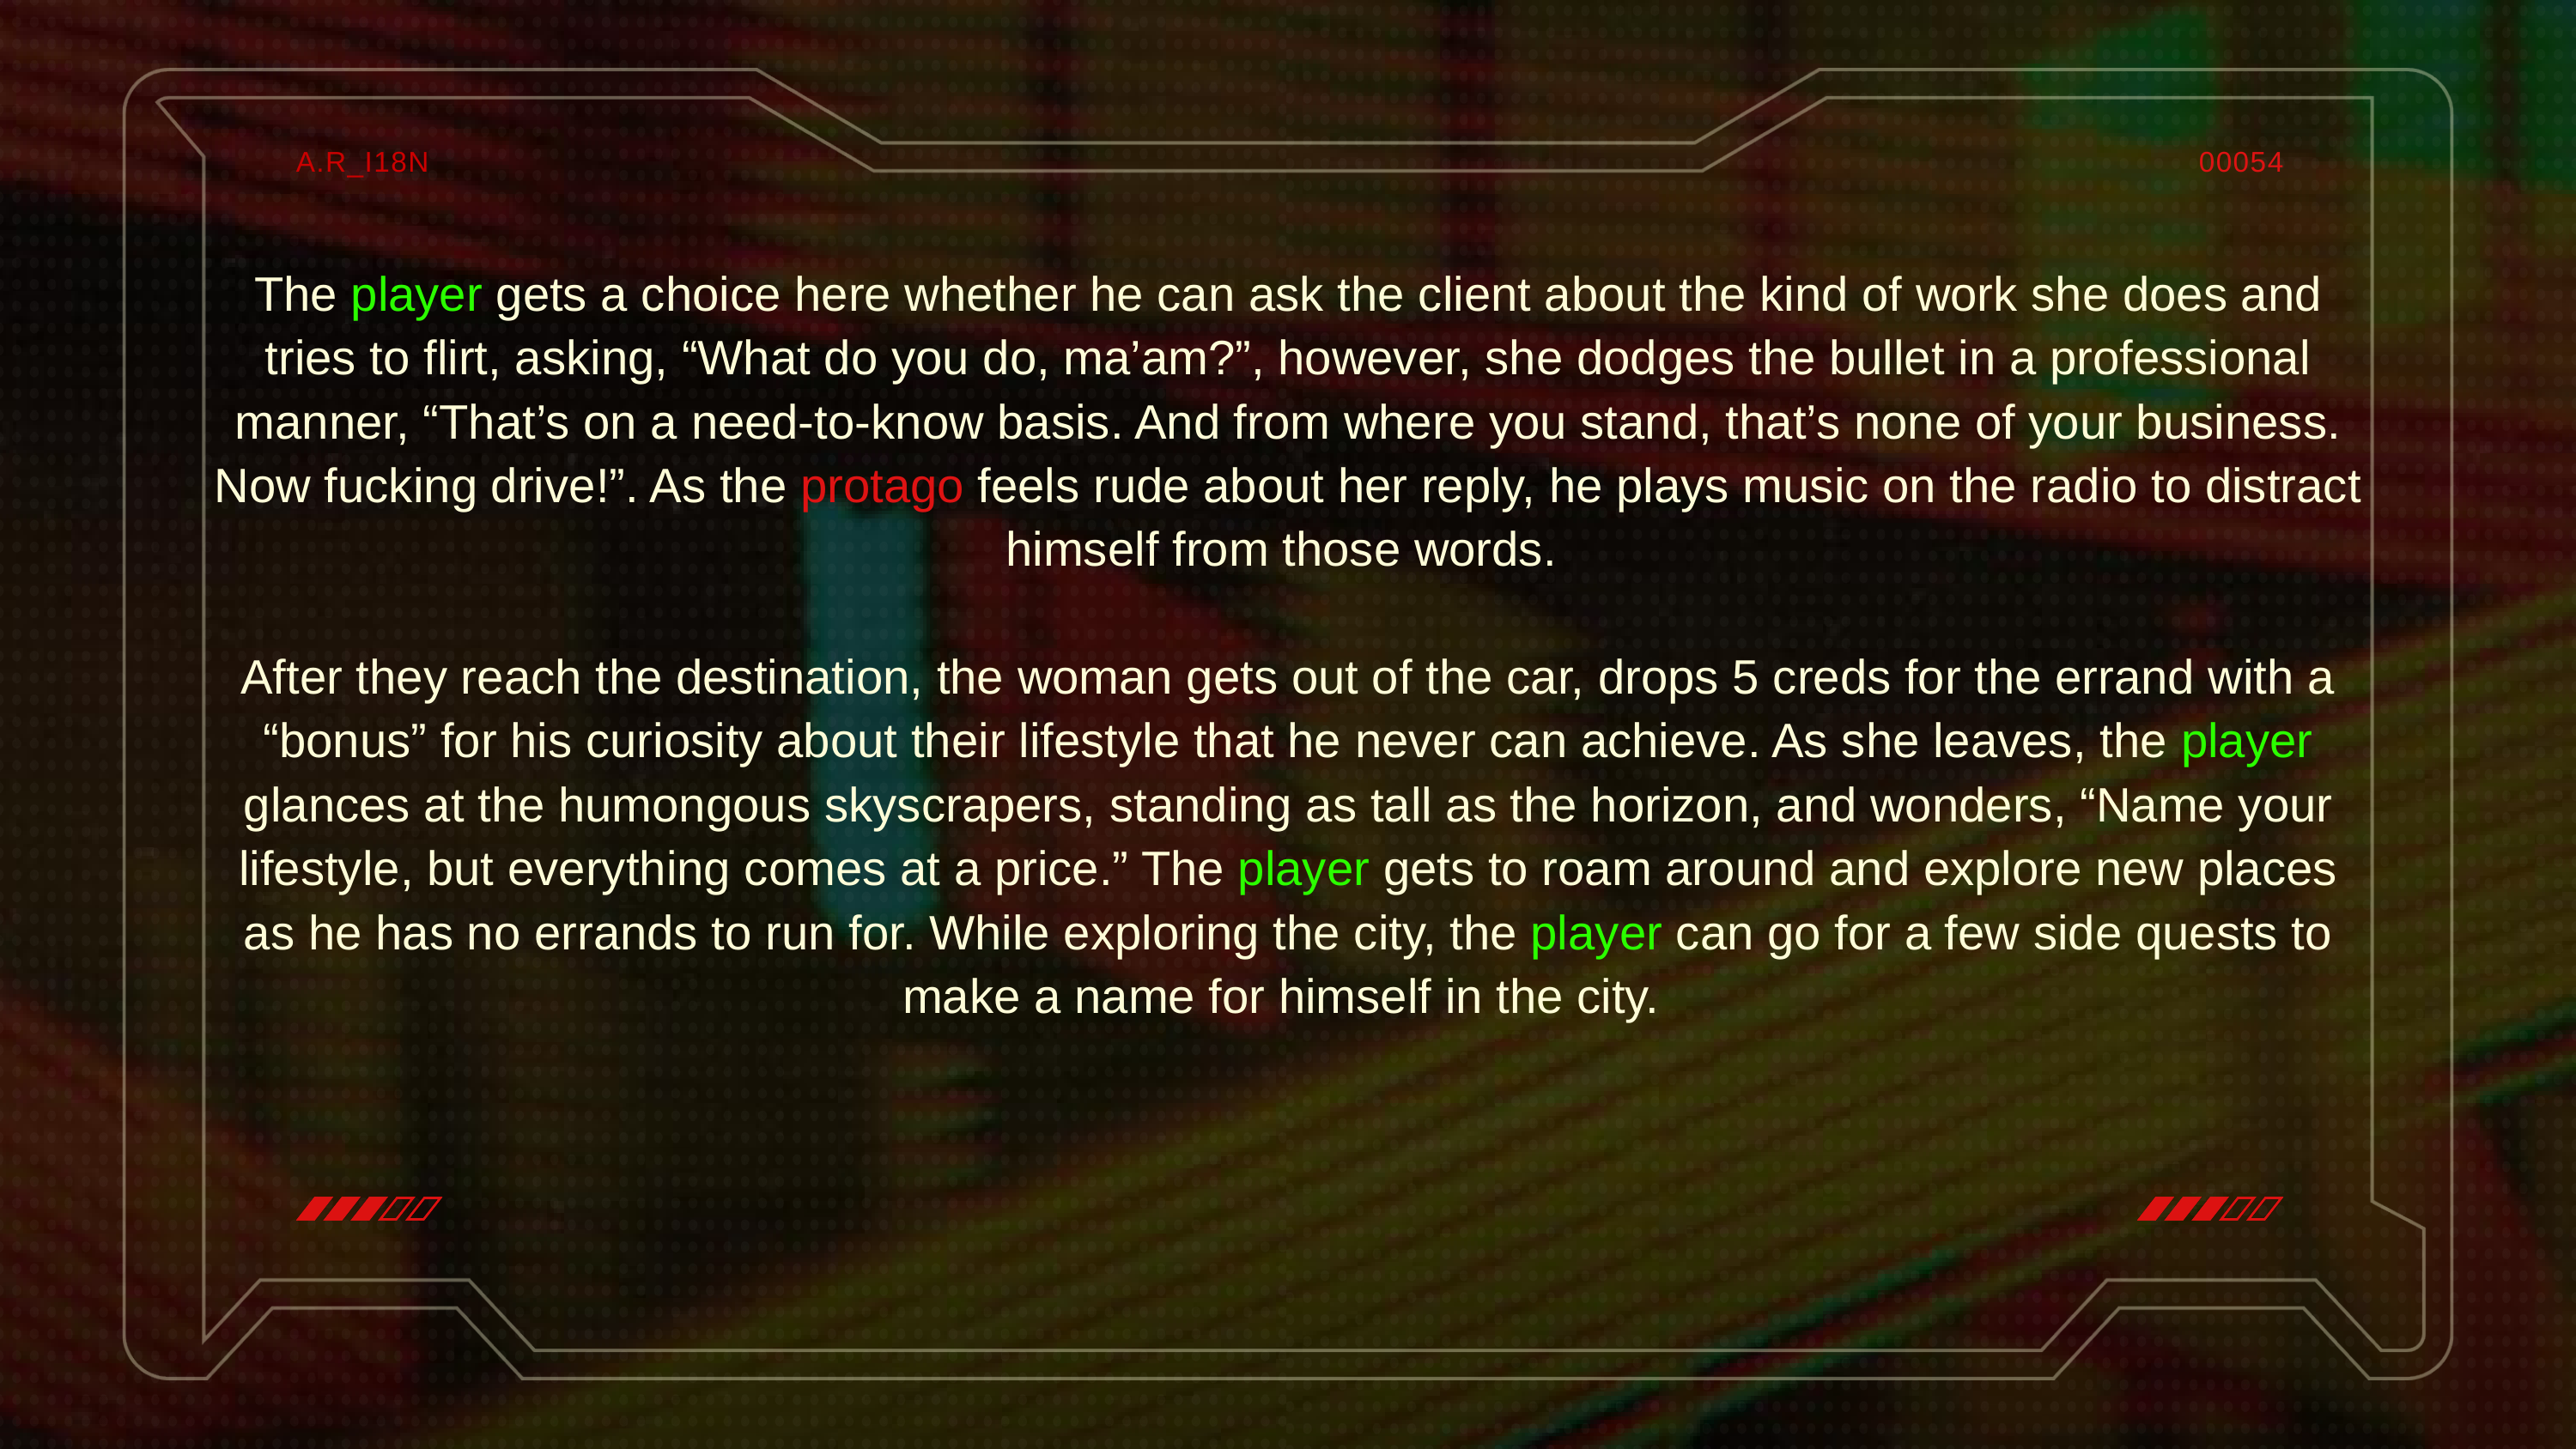

A.R_I18N
00054
The player gets a choice here whether he can ask the client about the kind of work she does and tries to flirt, asking, “What do you do, ma’am?”, however, she dodges the bullet in a professional manner, “That’s on a need-to-know basis. And from where you stand, that’s none of your business. Now fucking drive!”. As the protago feels rude about her reply, he plays music on the radio to distract himself from those words.

After they reach the destination, the woman gets out of the car, drops 5 creds for the errand with a “bonus” for his curiosity about their lifestyle that he never can achieve. As she leaves, the player glances at the humongous skyscrapers, standing as tall as the horizon, and wonders, “Name your lifestyle, but everything comes at a price.” The player gets to roam around and explore new places as he has no errands to run for. While exploring the city, the player can go for a few side quests to make a name for himself in the city.